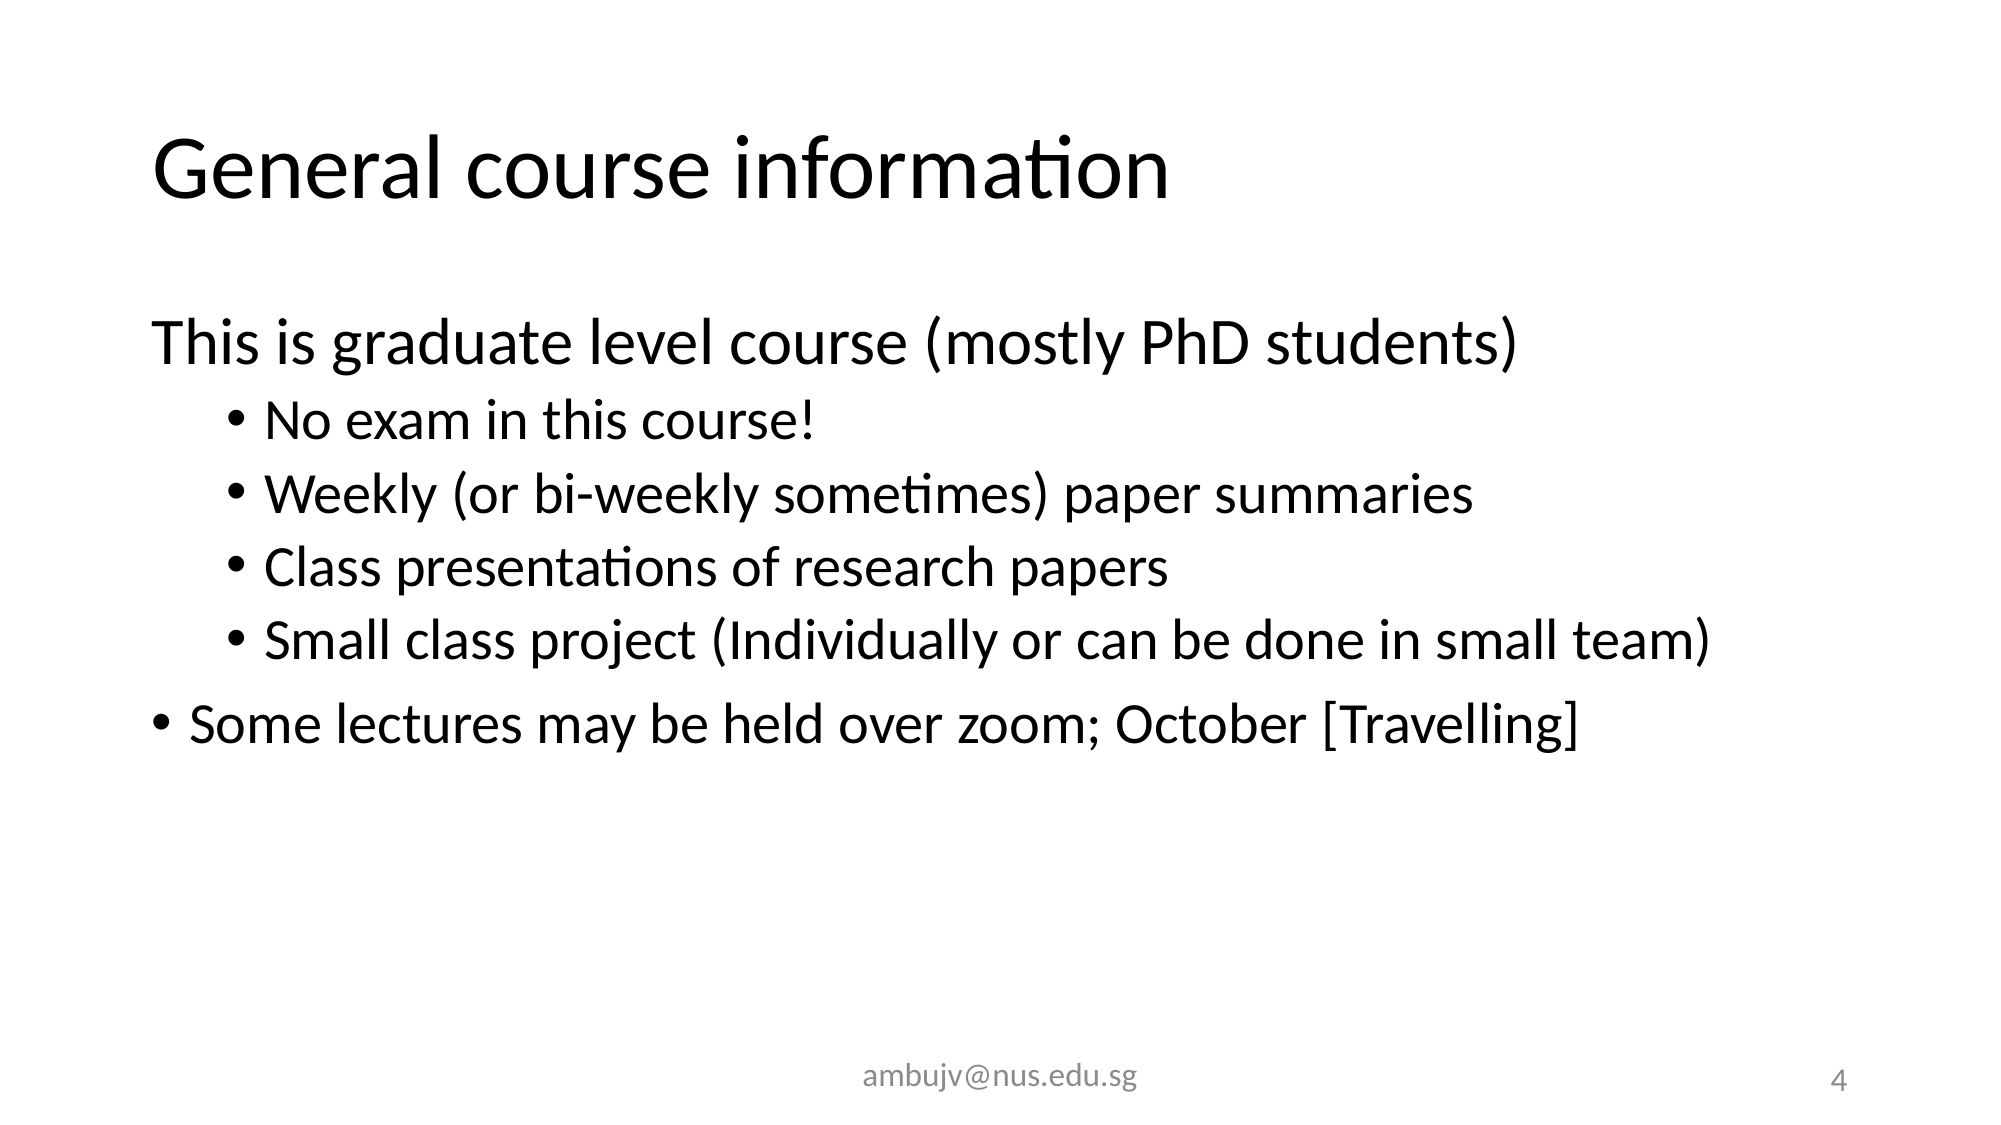

# General course information
This is graduate level course (mostly PhD students)
No exam in this course!
Weekly (or bi-weekly sometimes) paper summaries
Class presentations of research papers
Small class project (Individually or can be done in small team)
Some lectures may be held over zoom; October [Travelling]

ambujv@nus.edu.sg
4